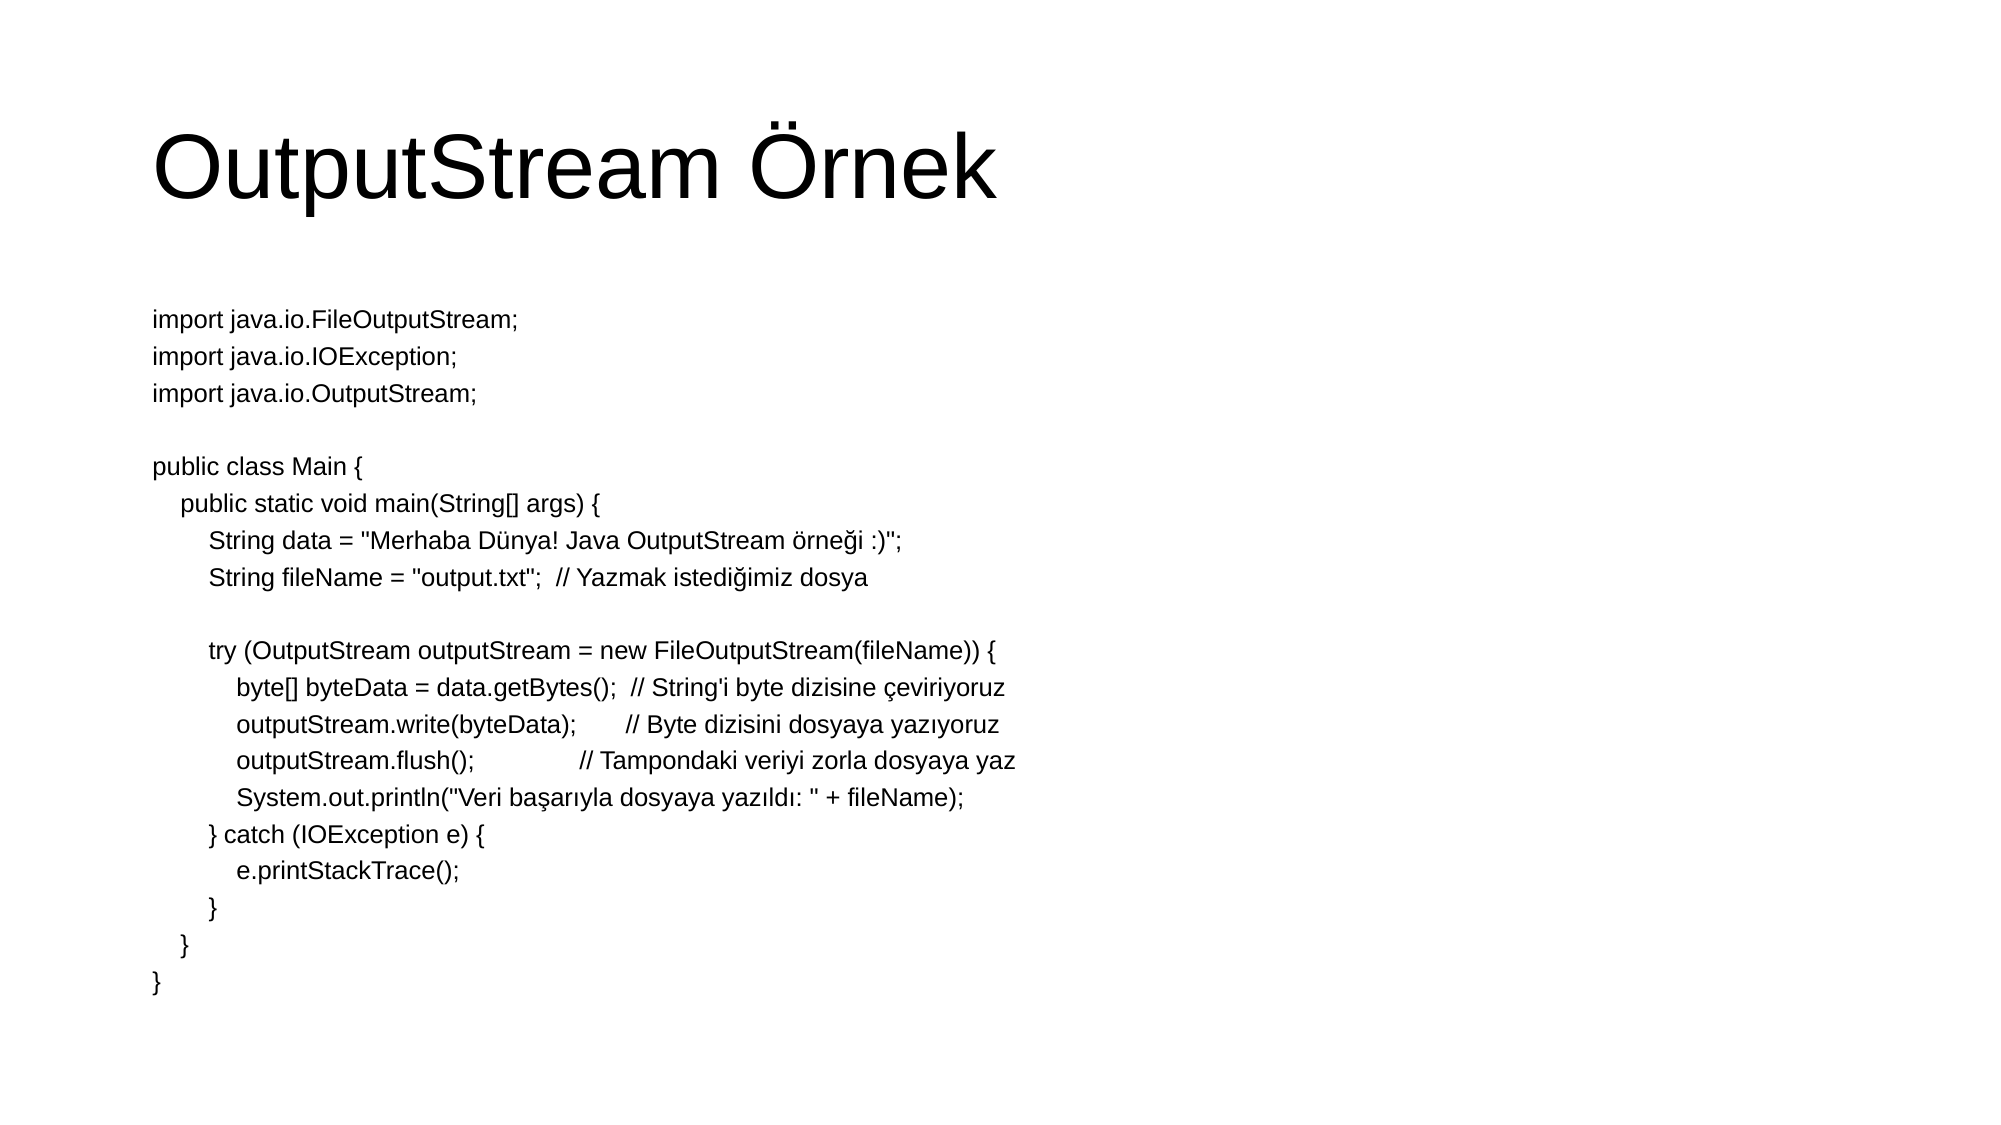

# OutputStream Örnek
import java.io.FileOutputStream;
import java.io.IOException;
import java.io.OutputStream;

public class Main {
    public static void main(String[] args) {
        String data = "Merhaba Dünya! Java OutputStream örneği :)";
        String fileName = "output.txt";  // Yazmak istediğimiz dosya

        try (OutputStream outputStream = new FileOutputStream(fileName)) {
            byte[] byteData = data.getBytes();  // String'i byte dizisine çeviriyoruz
            outputStream.write(byteData);       // Byte dizisini dosyaya yazıyoruz
            outputStream.flush();               // Tampondaki veriyi zorla dosyaya yaz
            System.out.println("Veri başarıyla dosyaya yazıldı: " + fileName);
        } catch (IOException e) {
            e.printStackTrace();
        }
    }
}